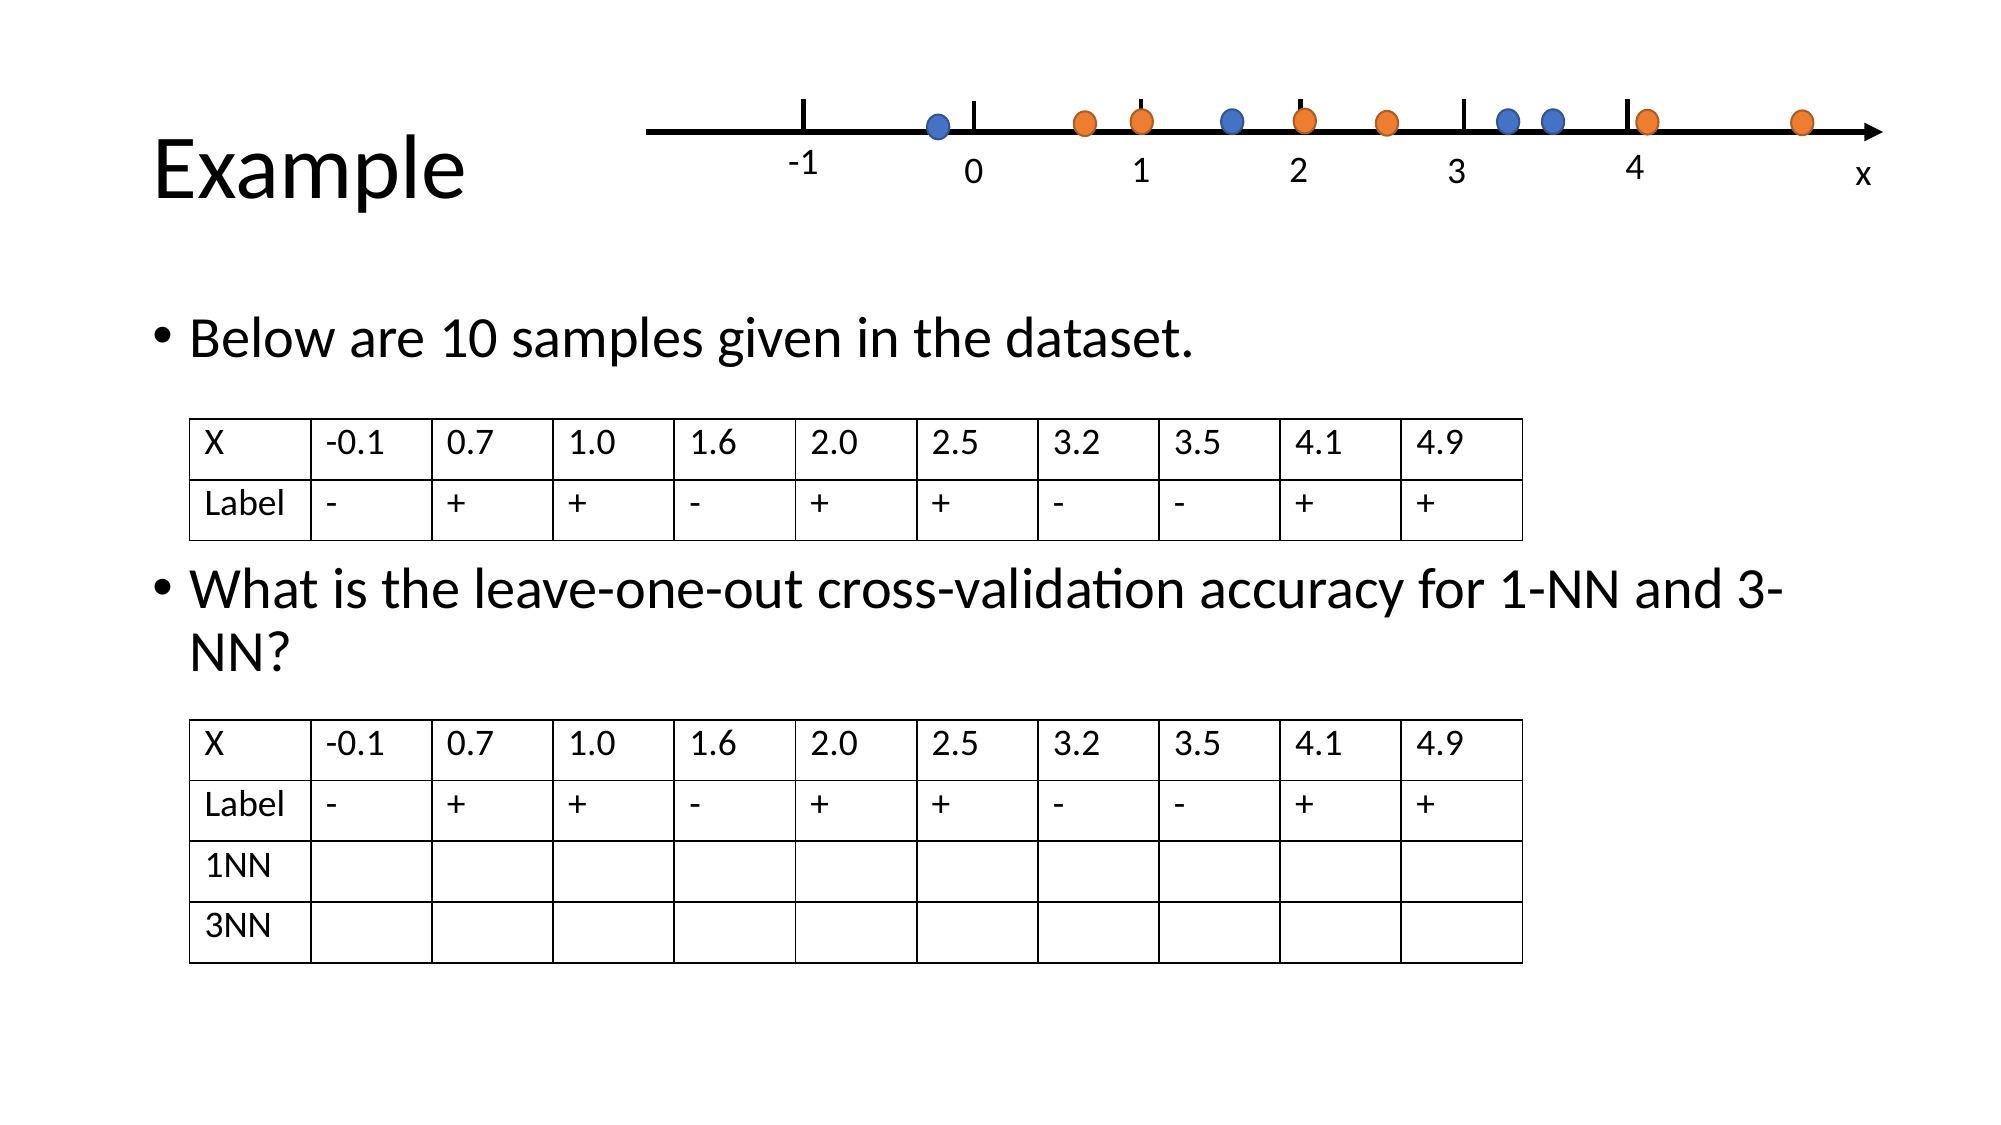

# Example

-1
4
2
1
0
3
x
Below are 10 samples given in the dataset.

What is the leave-one-out cross-validation accuracy for 1-NN and 3-NN?

| X | -0.1 | 0.7 | 1.0 | 1.6 | 2.0 | 2.5 | 3.2 | 3.5 | 4.1 | 4.9 |
| --- | --- | --- | --- | --- | --- | --- | --- | --- | --- | --- |
| Label | - | + | + | - | + | + | - | - | + | + |
| X | -0.1 | 0.7 | 1.0 | 1.6 | 2.0 | 2.5 | 3.2 | 3.5 | 4.1 | 4.9 |
| --- | --- | --- | --- | --- | --- | --- | --- | --- | --- | --- |
| Label | - | + | + | - | + | + | - | - | + | + |
| 1NN |  |  |  |  |  |  |  |  |  |  |
| 3NN |  |  |  |  |  |  |  |  |  |  |